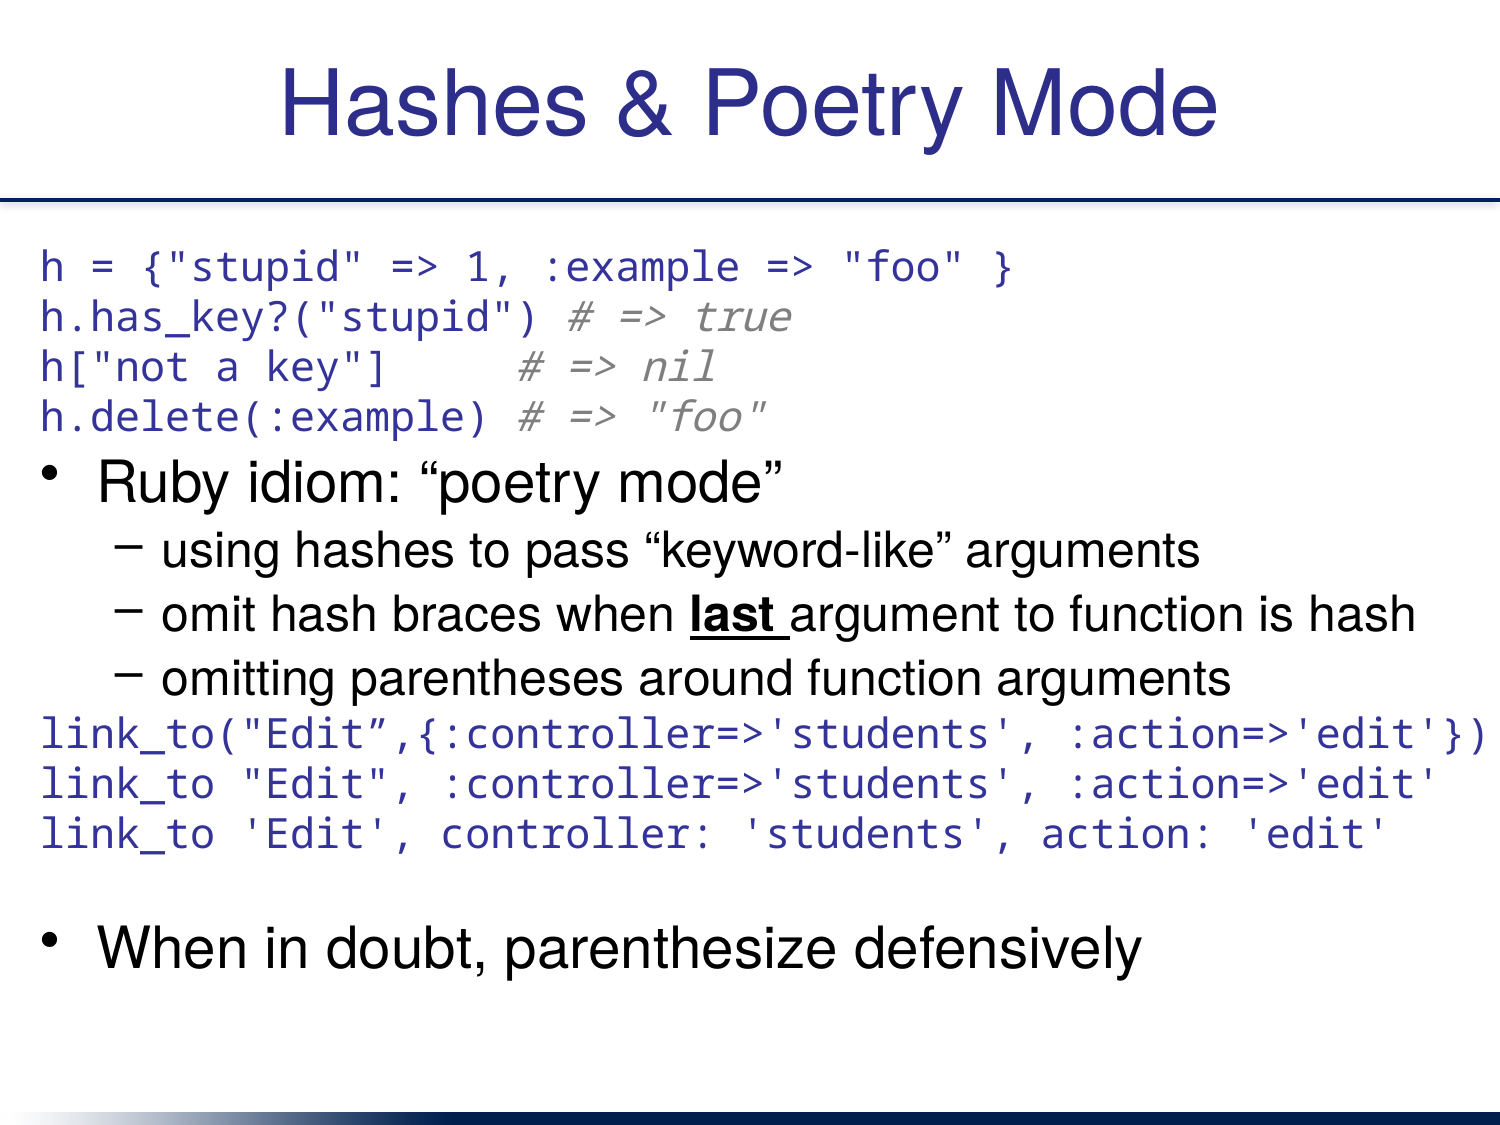

# Hashes & Poetry Mode
h = {"stupid" => 1, :example => "foo" }
h.has_key?("stupid") # => true
h["not a key"]     # => nil
h.delete(:example) # => "foo"
Ruby idiom: “poetry mode”
using hashes to pass “keyword-like” arguments
omit hash braces when last argument to function is hash
omitting parentheses around function arguments
link_to("Edit”,{:controller=>'students', :action=>'edit'})
link_to "Edit", :controller=>'students', :action=>'edit'
link_to 'Edit', controller: 'students', action: 'edit'

When in doubt, parenthesize defensively